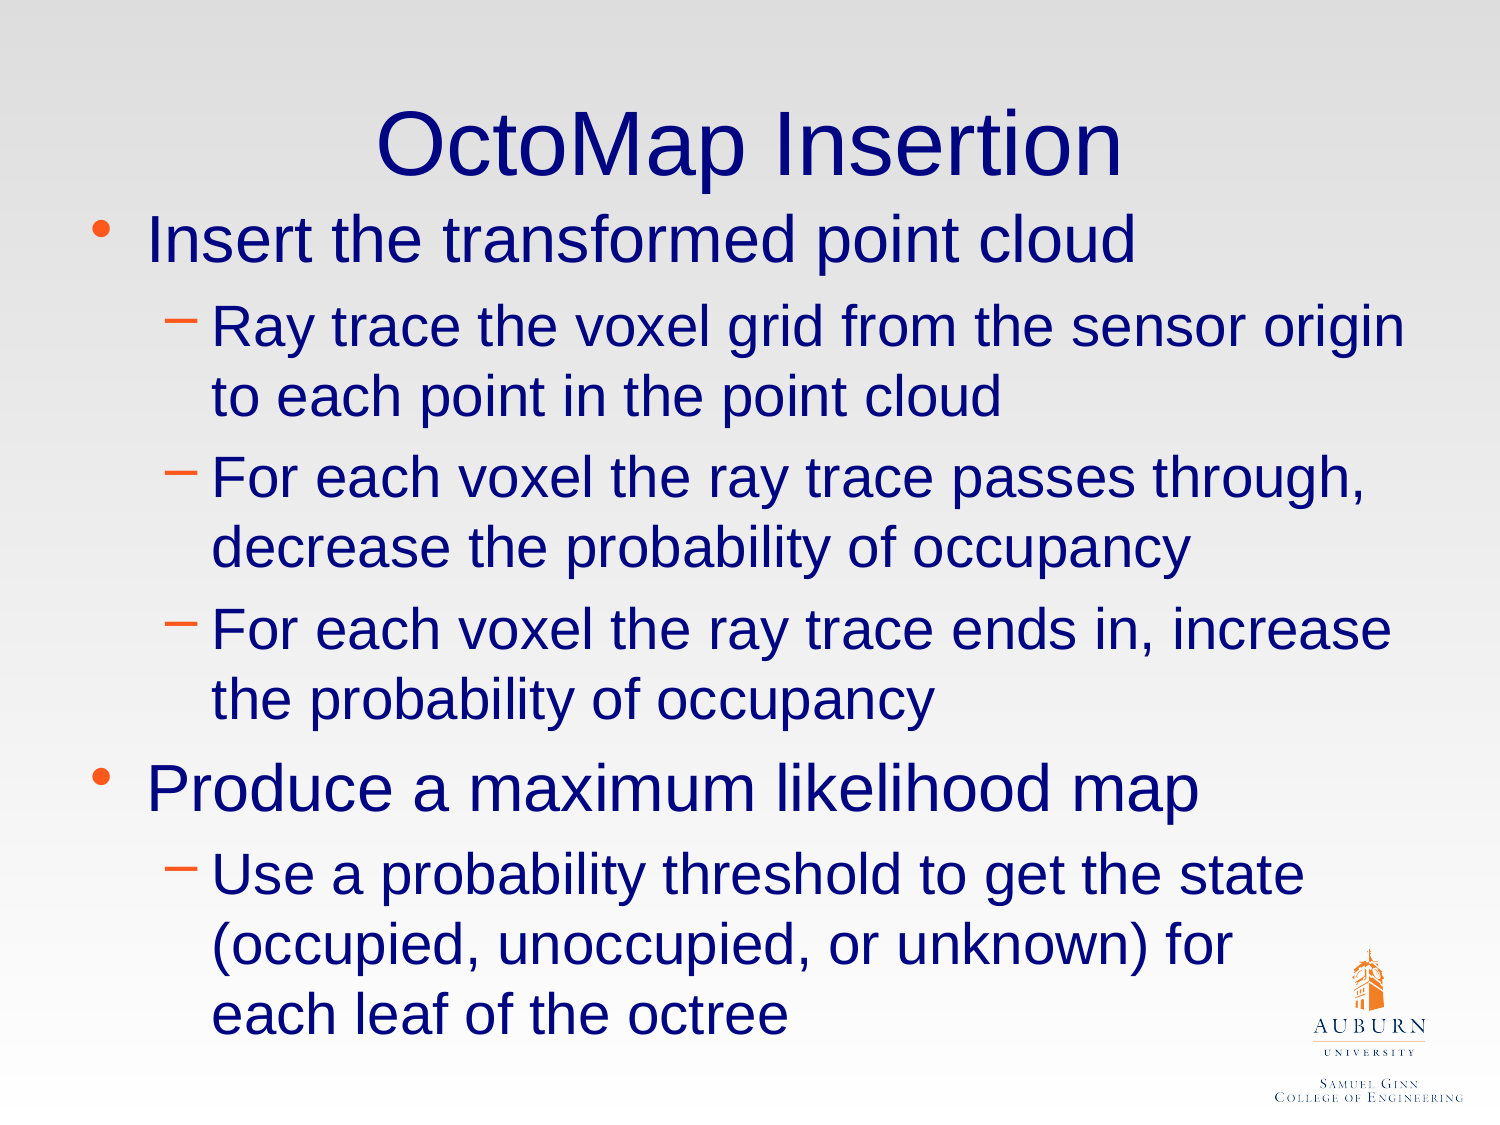

# OctoMap Insertion
Insert the transformed point cloud
Ray trace the voxel grid from the sensor origin to each point in the point cloud
For each voxel the ray trace passes through, decrease the probability of occupancy
For each voxel the ray trace ends in, increase the probability of occupancy
Produce a maximum likelihood map
Use a probability threshold to get the state (occupied, unoccupied, or unknown) for
each leaf of the octree